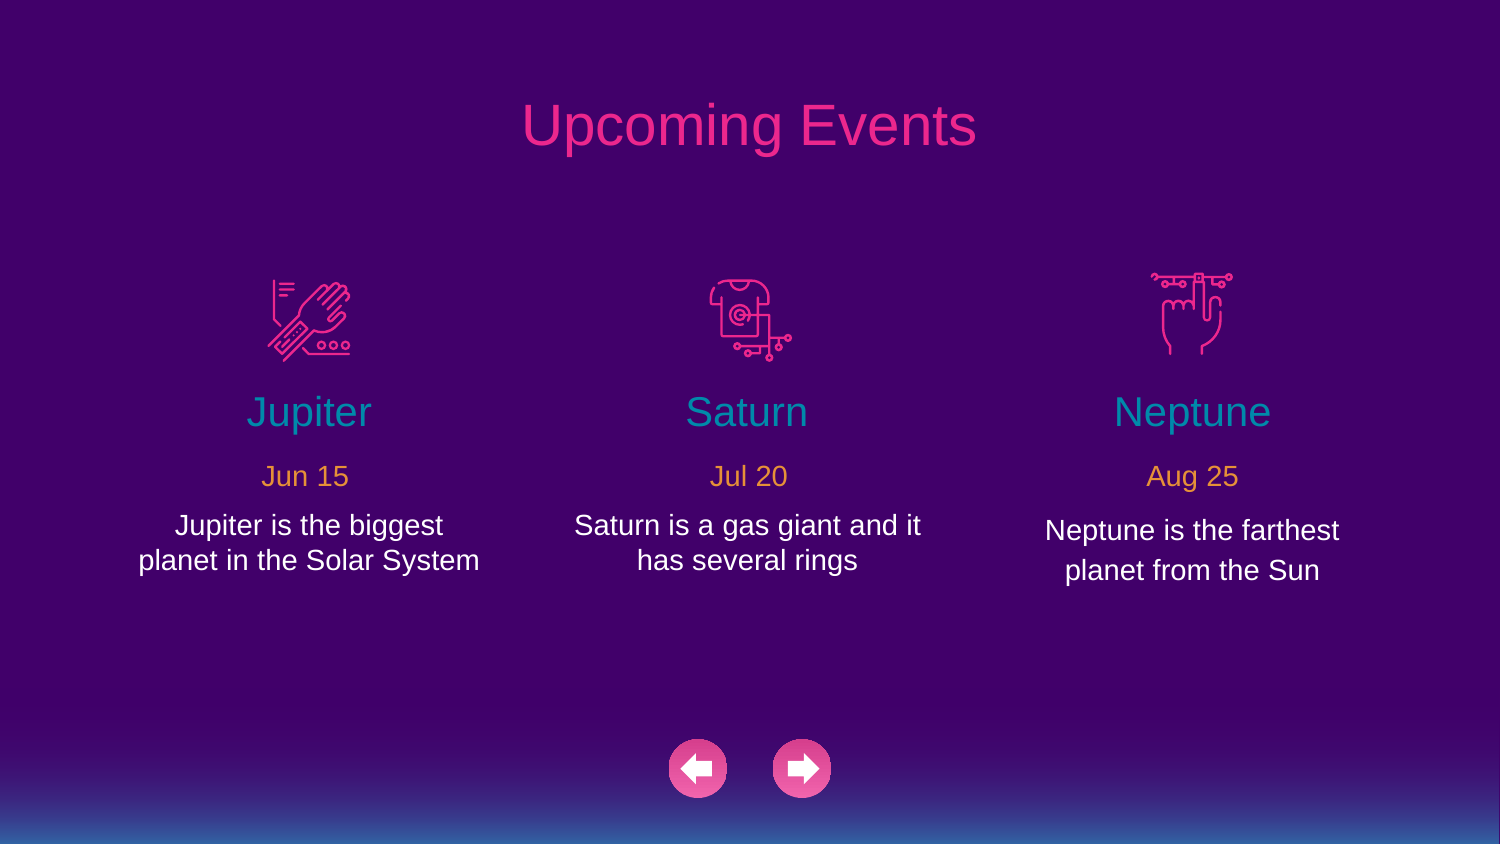

# Upcoming Events

Jupiter
Saturn
Neptune
Jun 15
Jul 20
Aug 25
Jupiter is the biggest planet in the Solar System
Saturn is a gas giant and it has several rings
Neptune is the farthest planet from the Sun